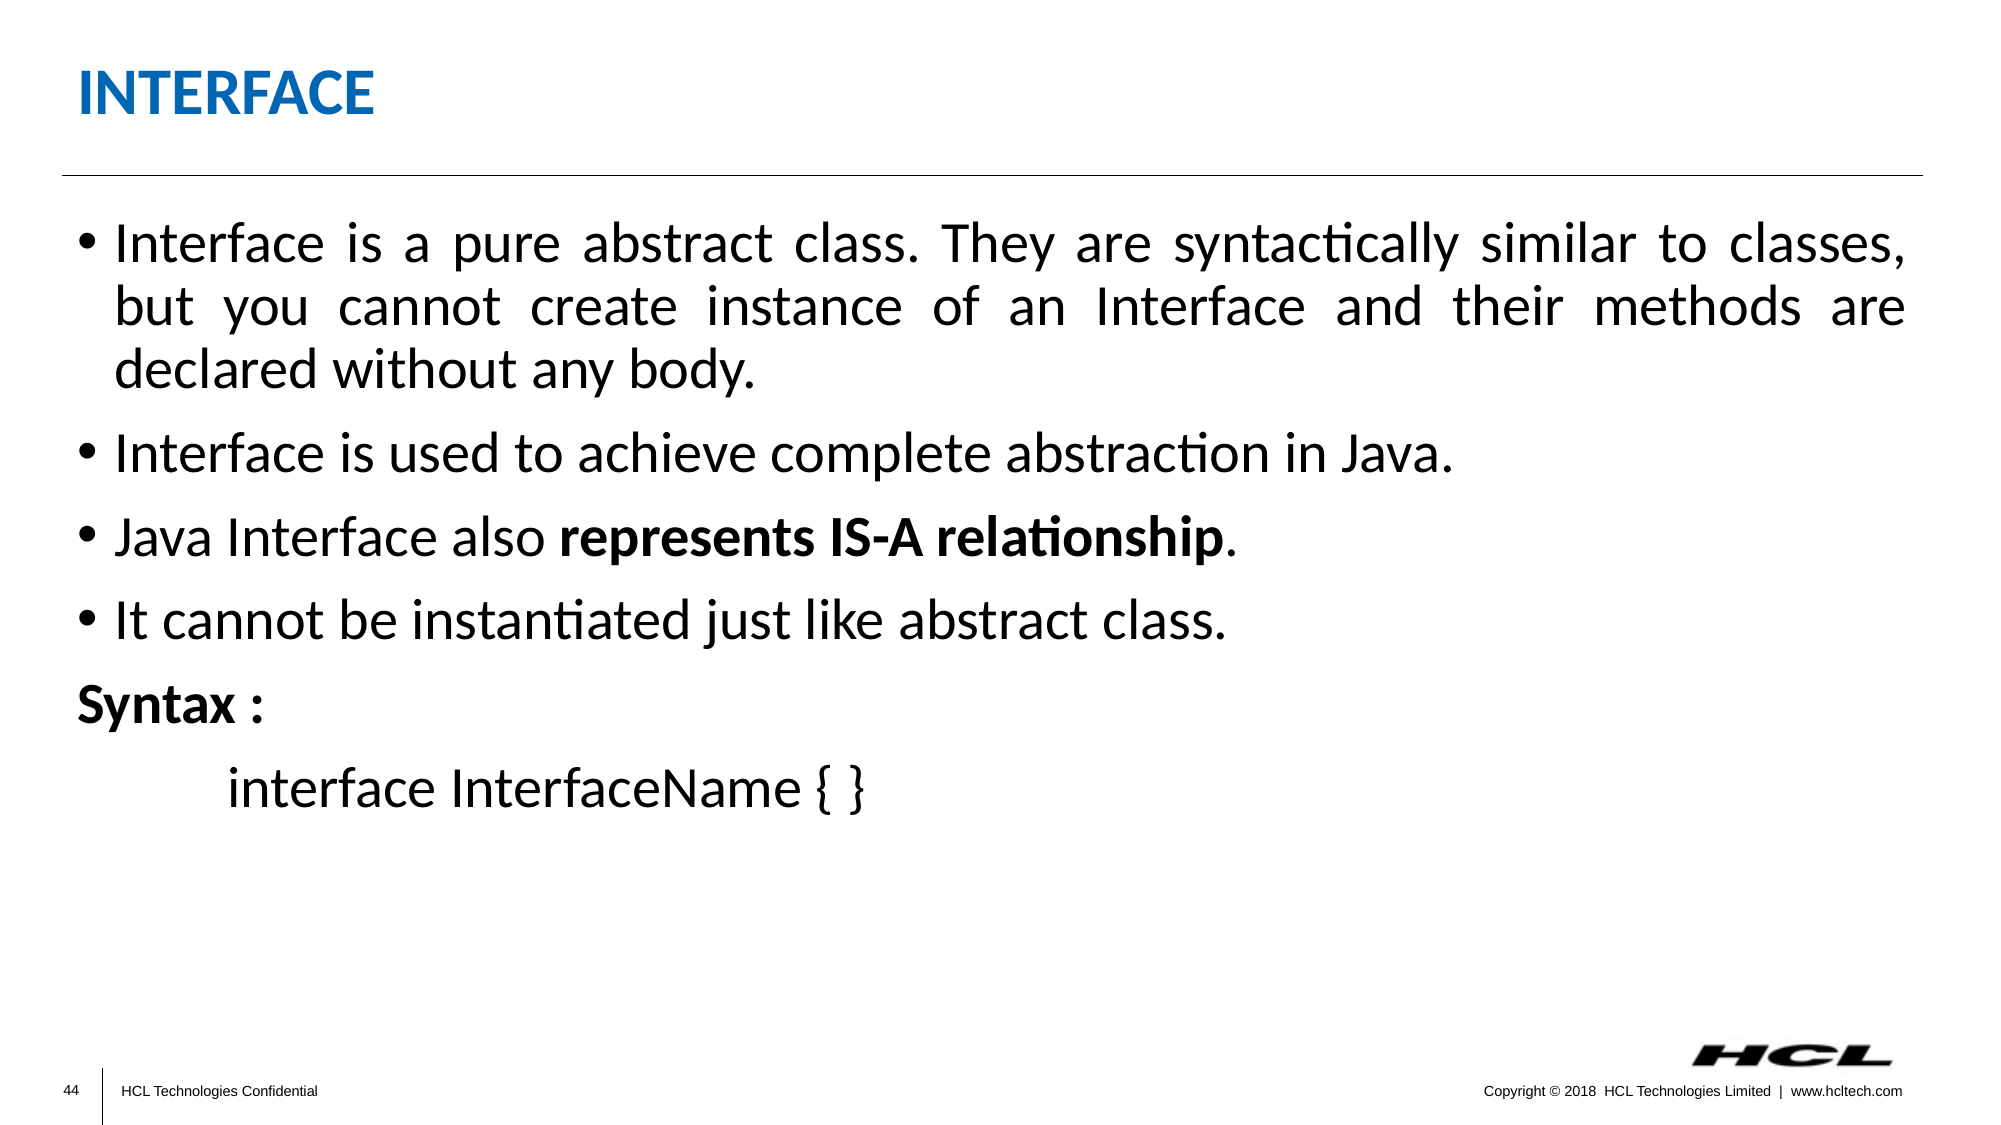

# Interface
Interface is a pure abstract class. They are syntactically similar to classes, but you cannot create instance of an Interface and their methods are declared without any body.
Interface is used to achieve complete abstraction in Java.
Java Interface also represents IS-A relationship.
It cannot be instantiated just like abstract class.
Syntax :
	interface InterfaceName { }